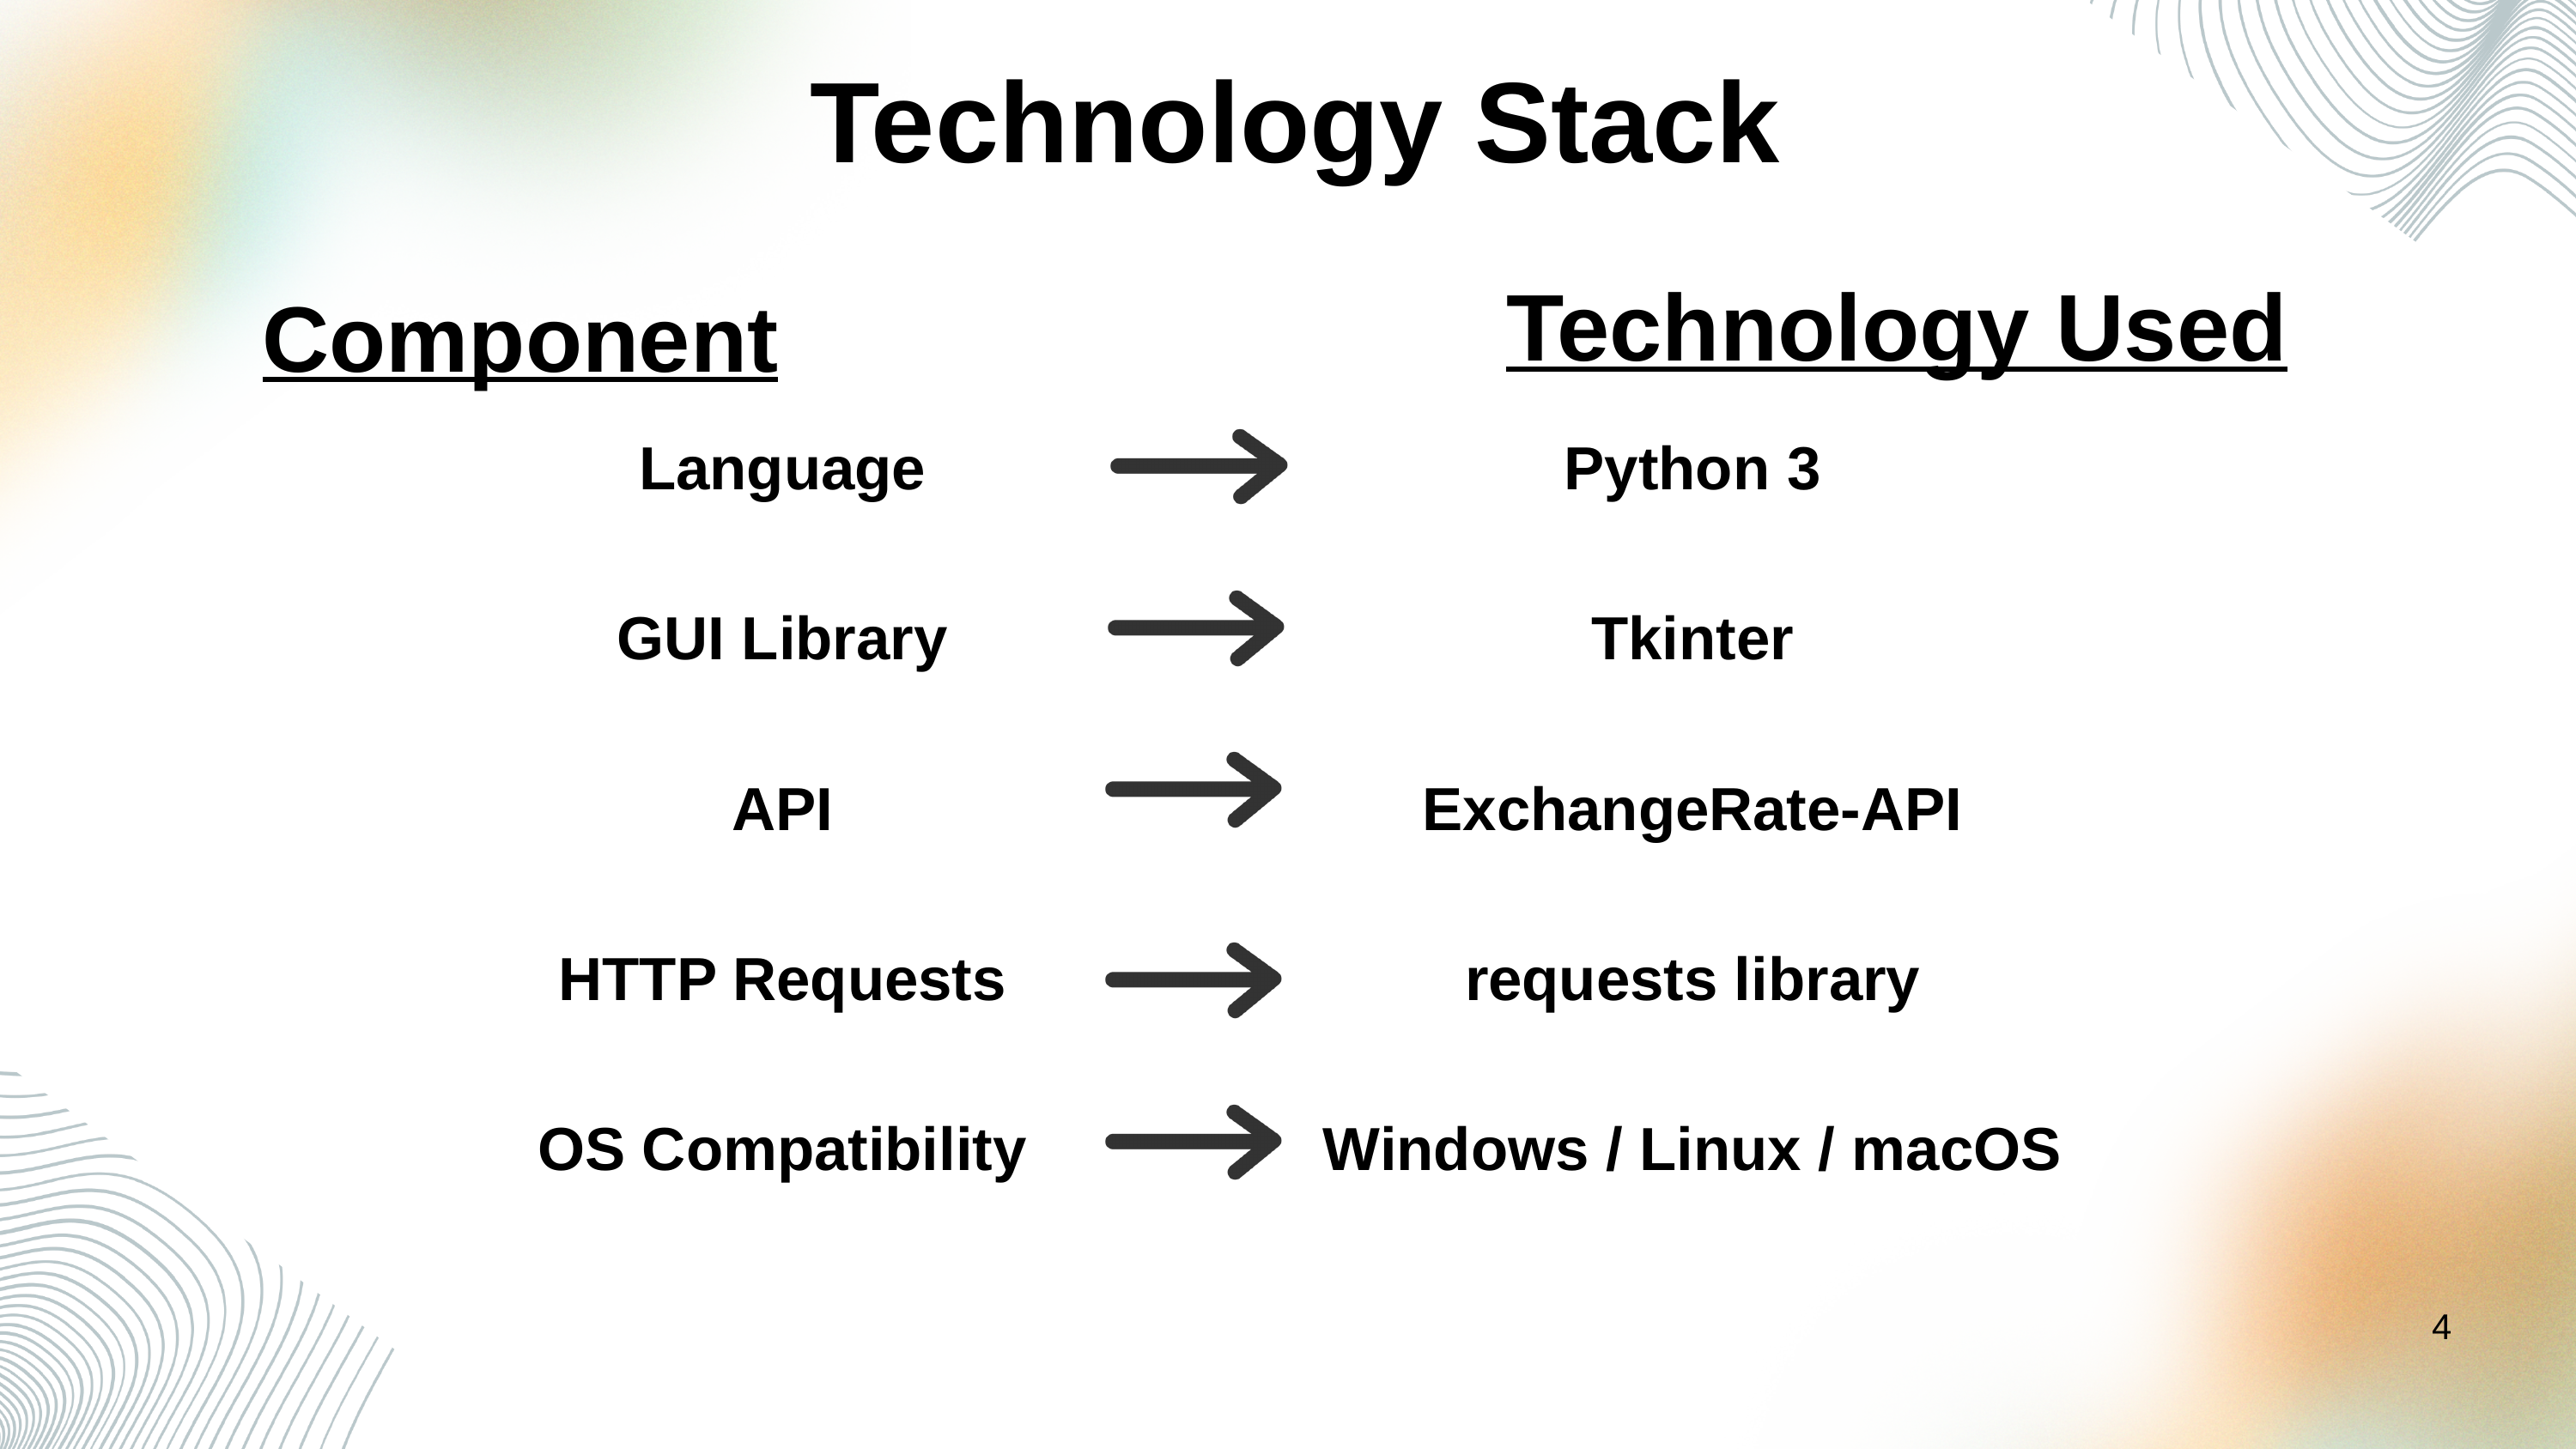

Technology Stack
Technology Used

Component
Language

GUI Library

API

HTTP Requests

OS Compatibility

Python 3

Tkinter

ExchangeRate-API

requests library

Windows / Linux / macOS

Python
JavaScript
Java
C++
Ruby

4